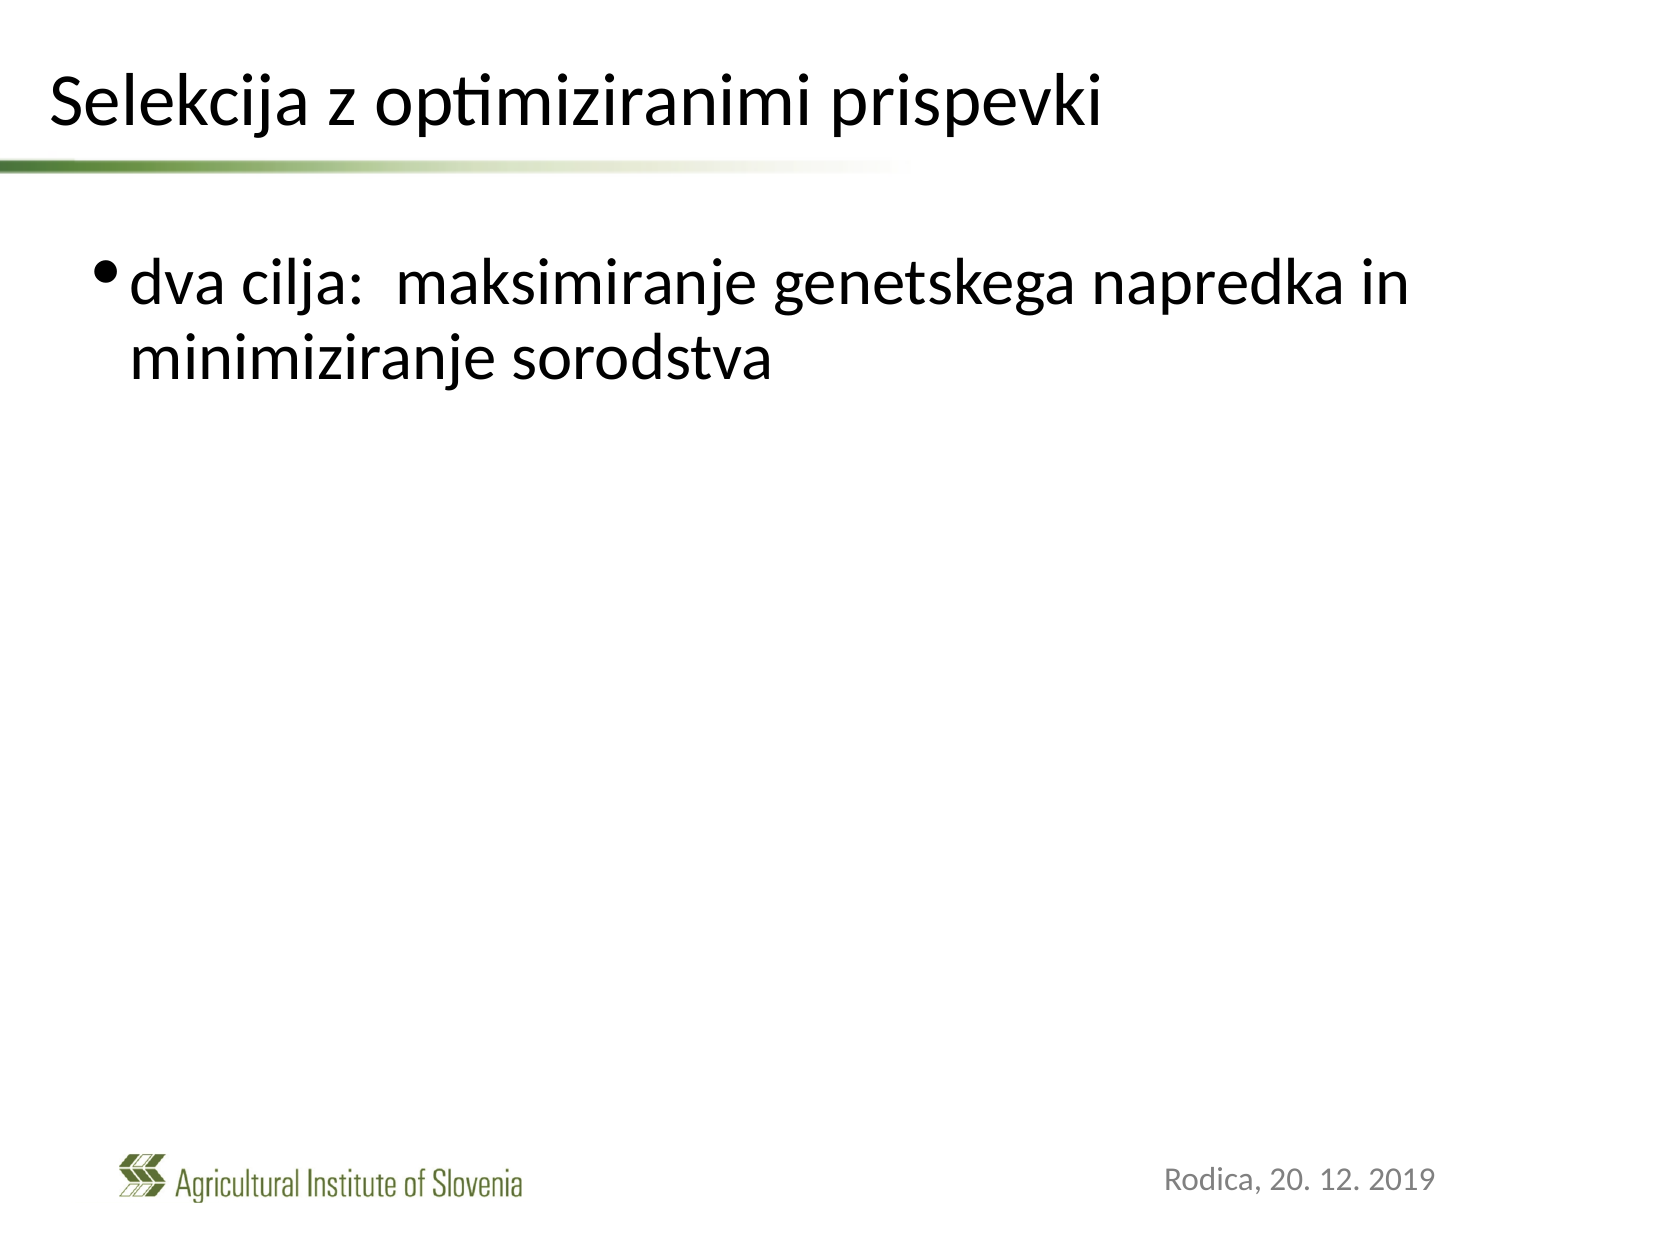

Selekcija z optimiziranimi prispevki
dva cilja:  maksimiranje genetskega napredka in minimiziranje sorodstva